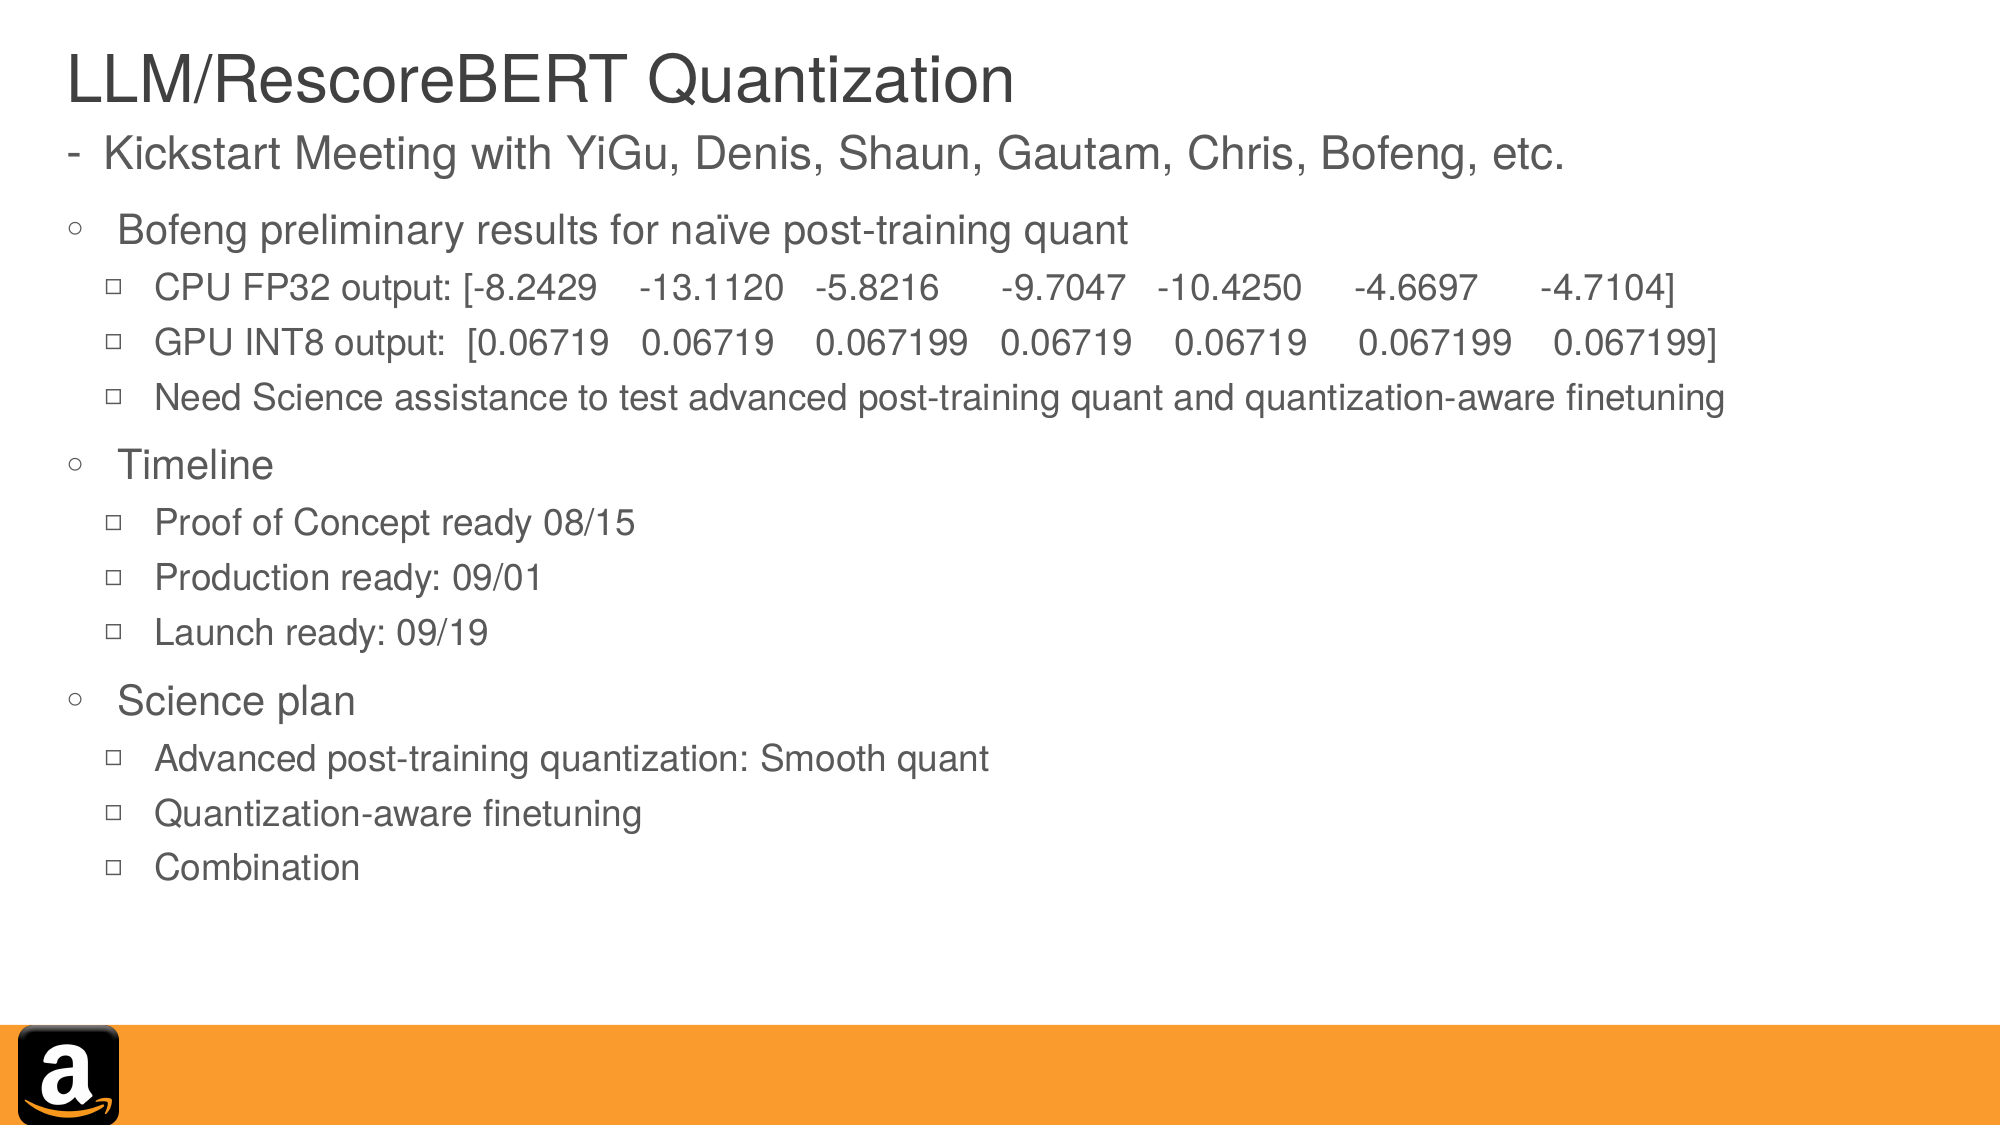

# LLM/RescoreBERT Quantization
Kickstart Meeting with YiGu, Denis, Shaun, Gautam, Chris, Bofeng, etc.
Bofeng preliminary results for naïve post-training quant
CPU FP32 output: [-8.2429    -13.1120   -5.8216      -9.7047   -10.4250     -4.6697      -4.7104]
GPU INT8 output:  [0.06719   0.06719    0.067199   0.06719    0.06719     0.067199    0.067199]
Need Science assistance to test advanced post-training quant and quantization-aware finetuning
Timeline
Proof of Concept ready 08/15
Production ready: 09/01
Launch ready: 09/19
Science plan
Advanced post-training quantization: Smooth quant
Quantization-aware finetuning
Combination